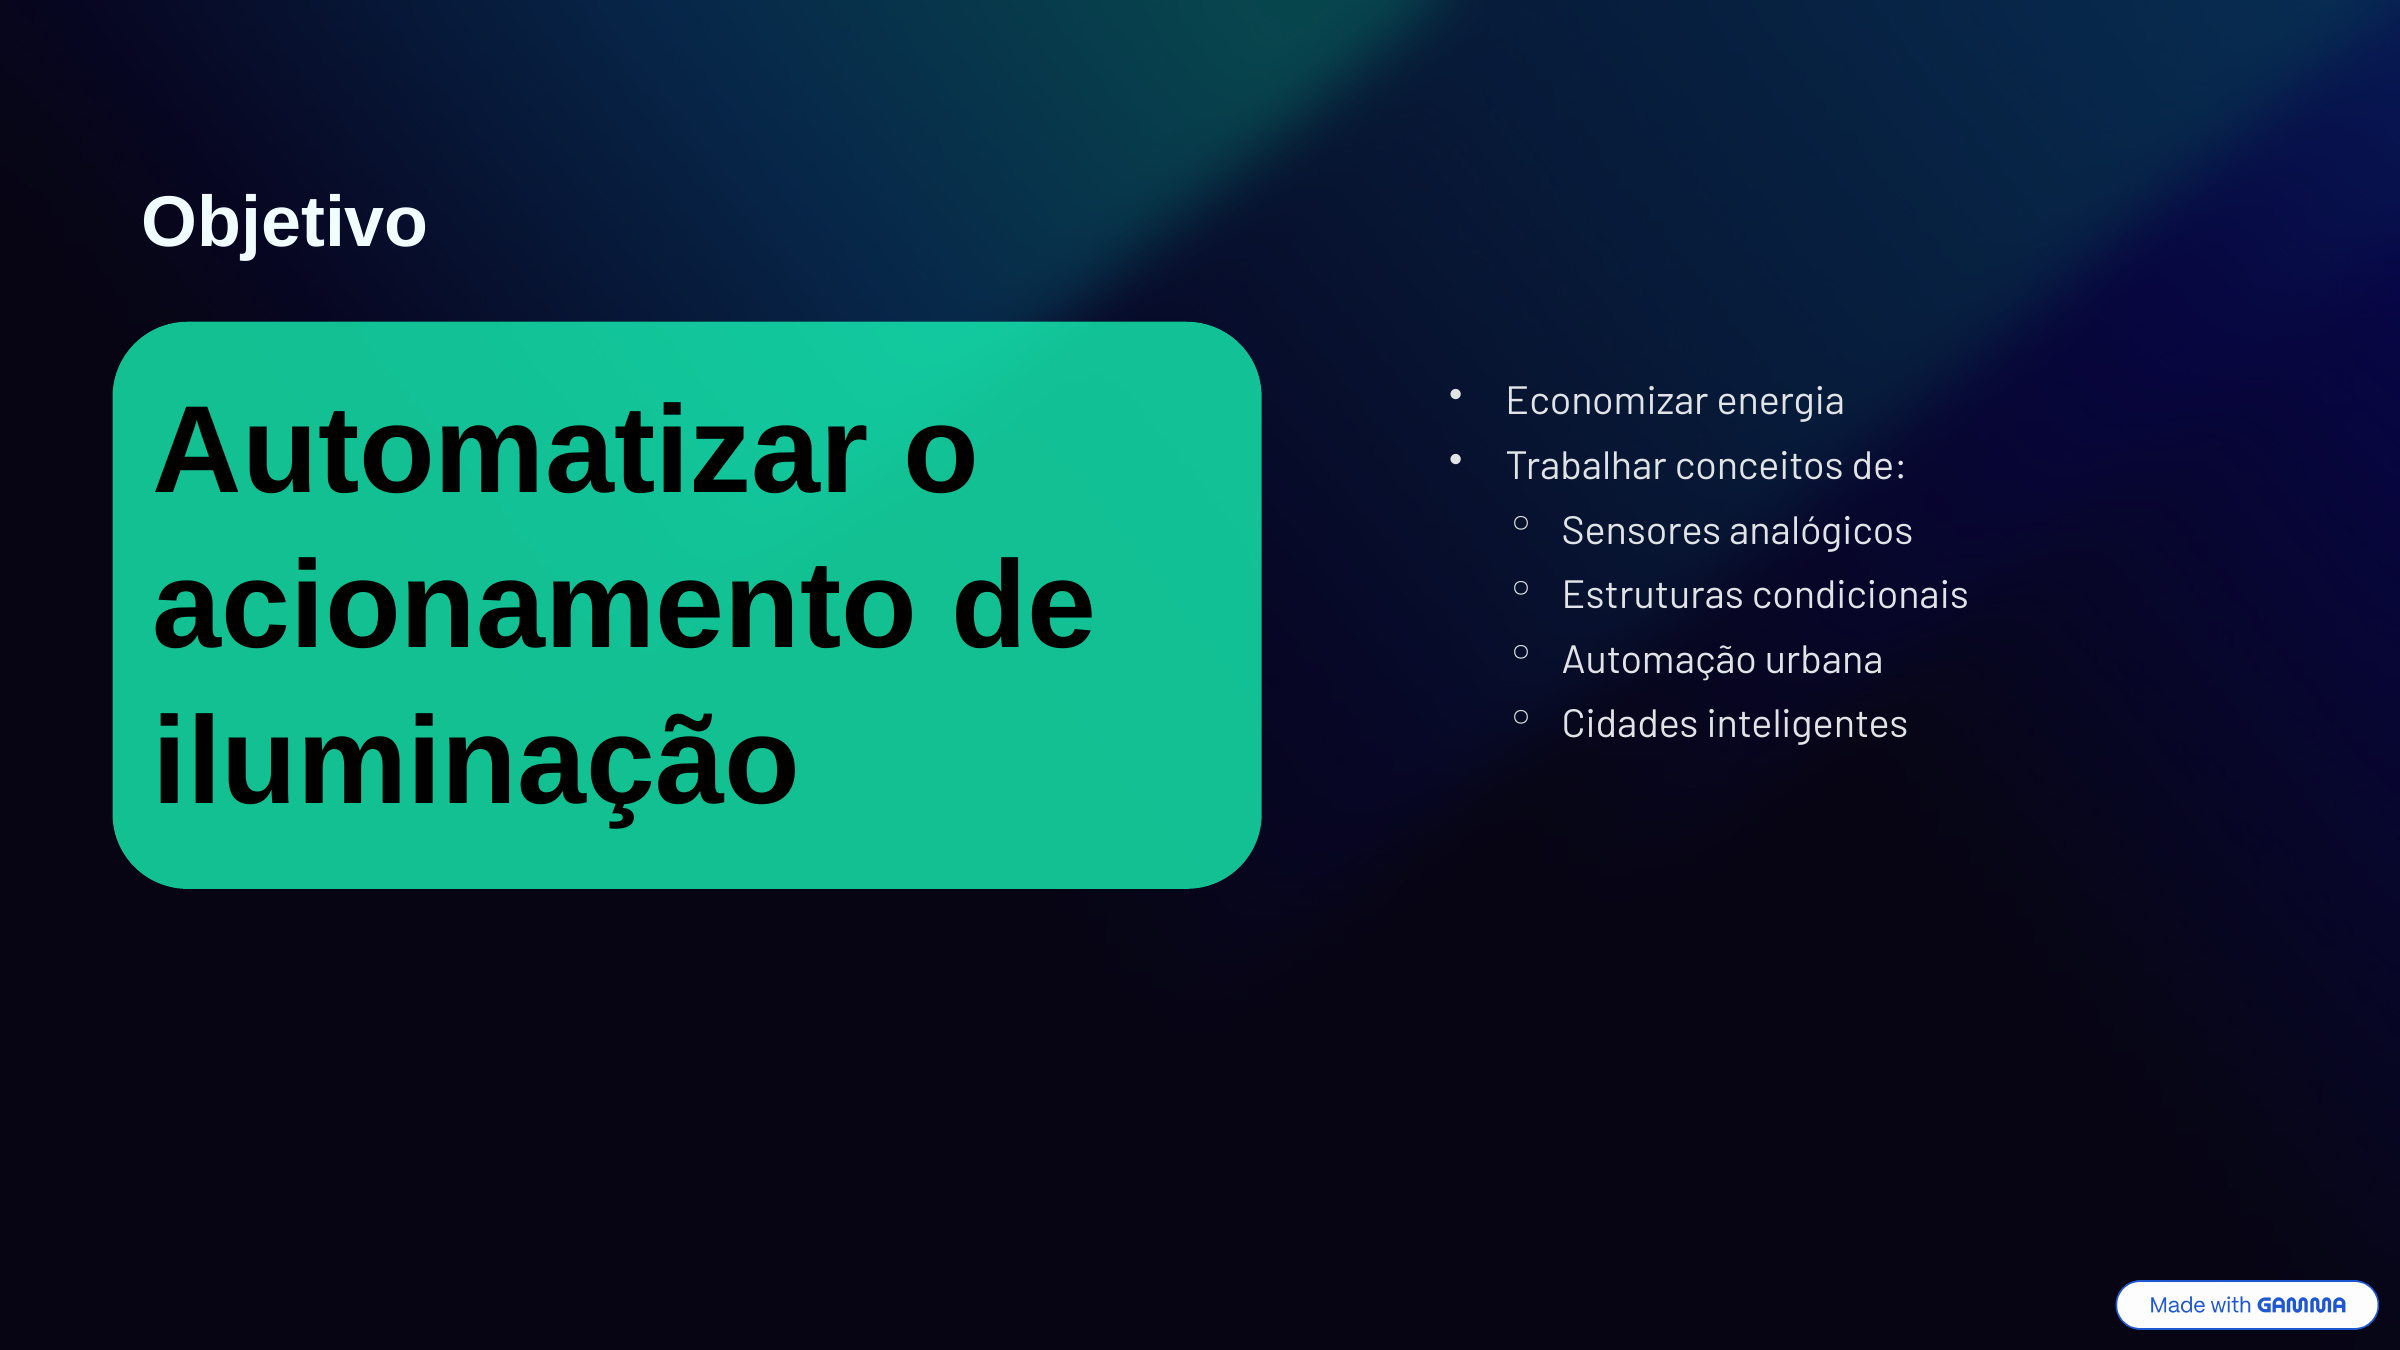

Objetivo

Economizar energia
Trabalhar conceitos de:
Sensores analógicos
Estruturas condicionais
Automação urbana
Cidades inteligentes
Automatizar o acionamento de iluminação